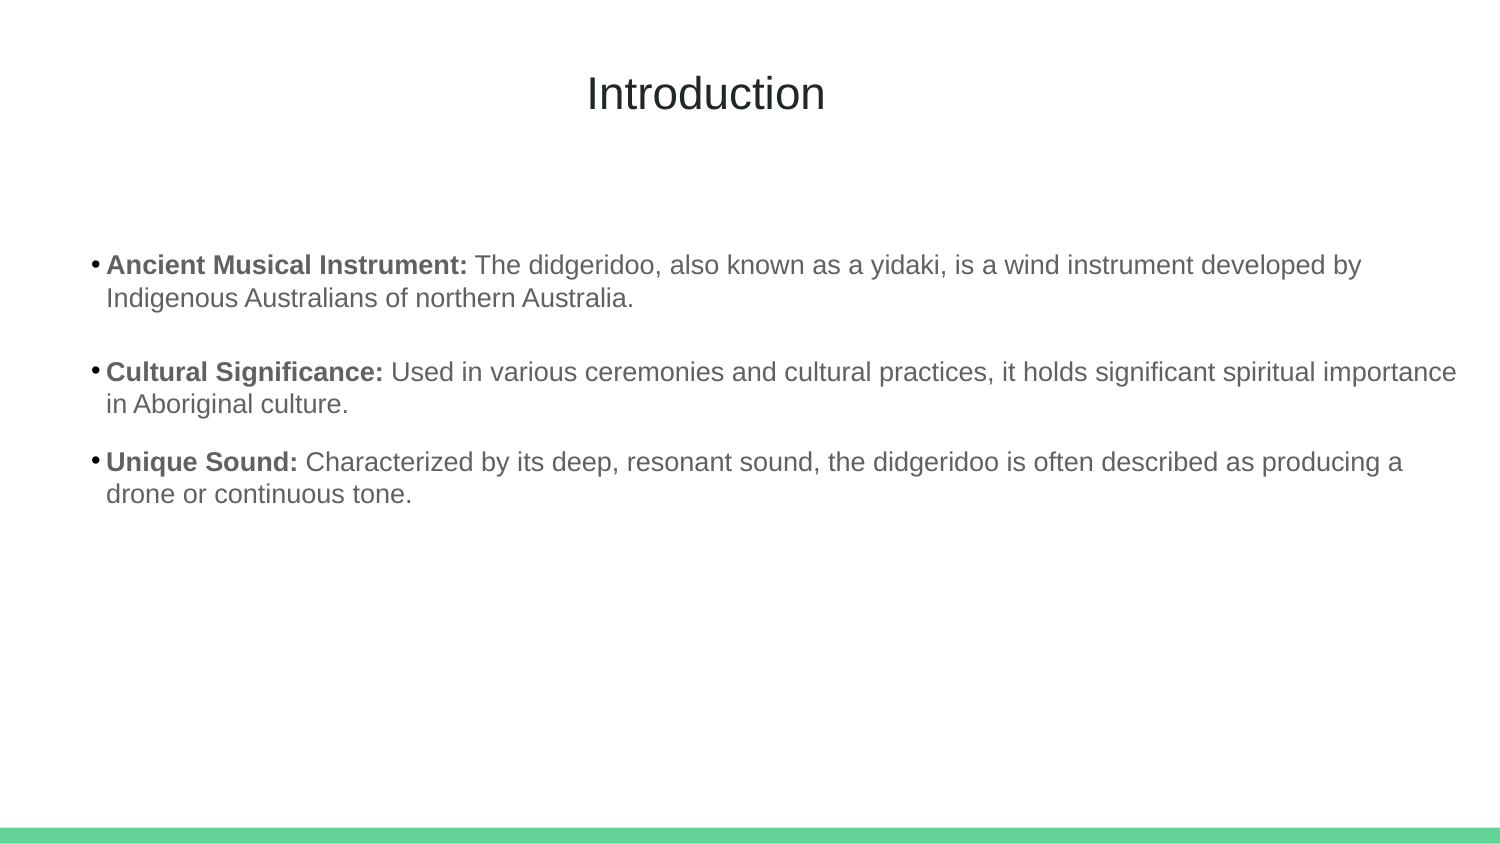

# Introduction

Ancient Musical Instrument: The didgeridoo, also known as a yidaki, is a wind instrument developed by Indigenous Australians of northern Australia.
Cultural Significance: Used in various ceremonies and cultural practices, it holds significant spiritual importance in Aboriginal culture.
Unique Sound: Characterized by its deep, resonant sound, the didgeridoo is often described as producing a drone or continuous tone.